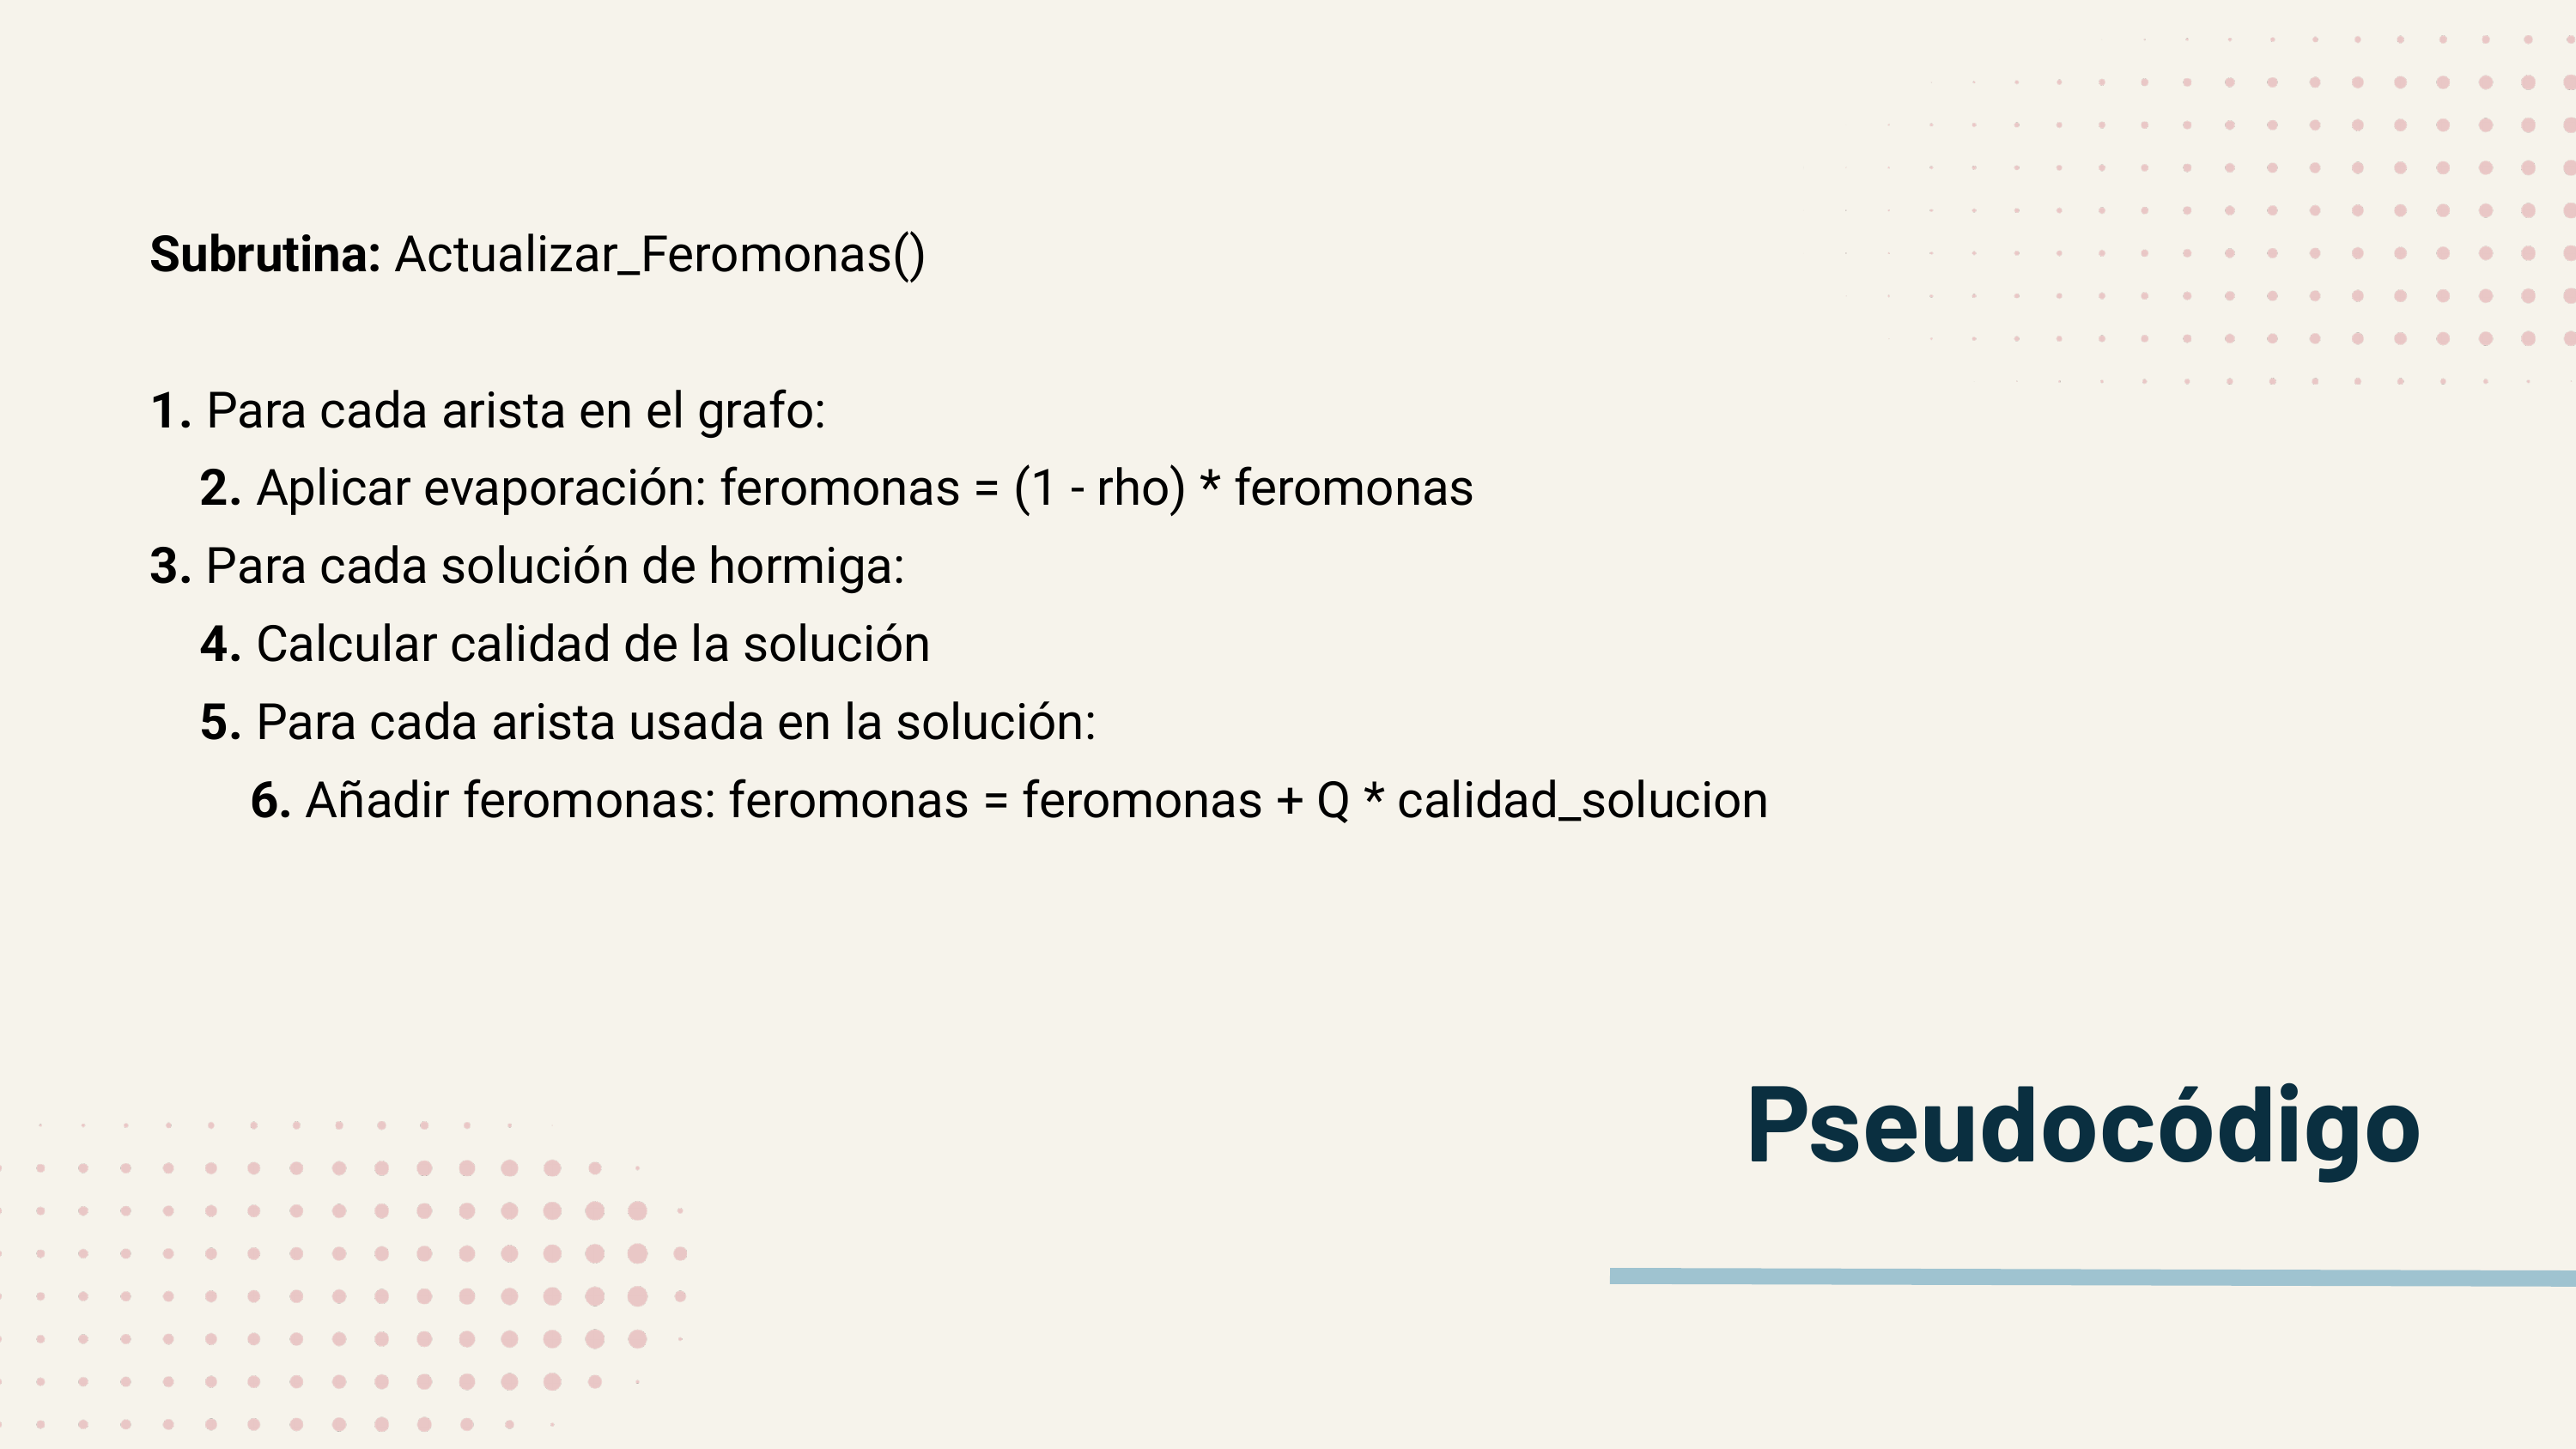

Subrutina: Actualizar_Feromonas()

1. Para cada arista en el grafo:
    2. Aplicar evaporación: feromonas = (1 - rho) * feromonas
3. Para cada solución de hormiga:
    4. Calcular calidad de la solución
    5. Para cada arista usada en la solución:
        6. Añadir feromonas: feromonas = feromonas + Q * calidad_solucion
Pseudocódigo